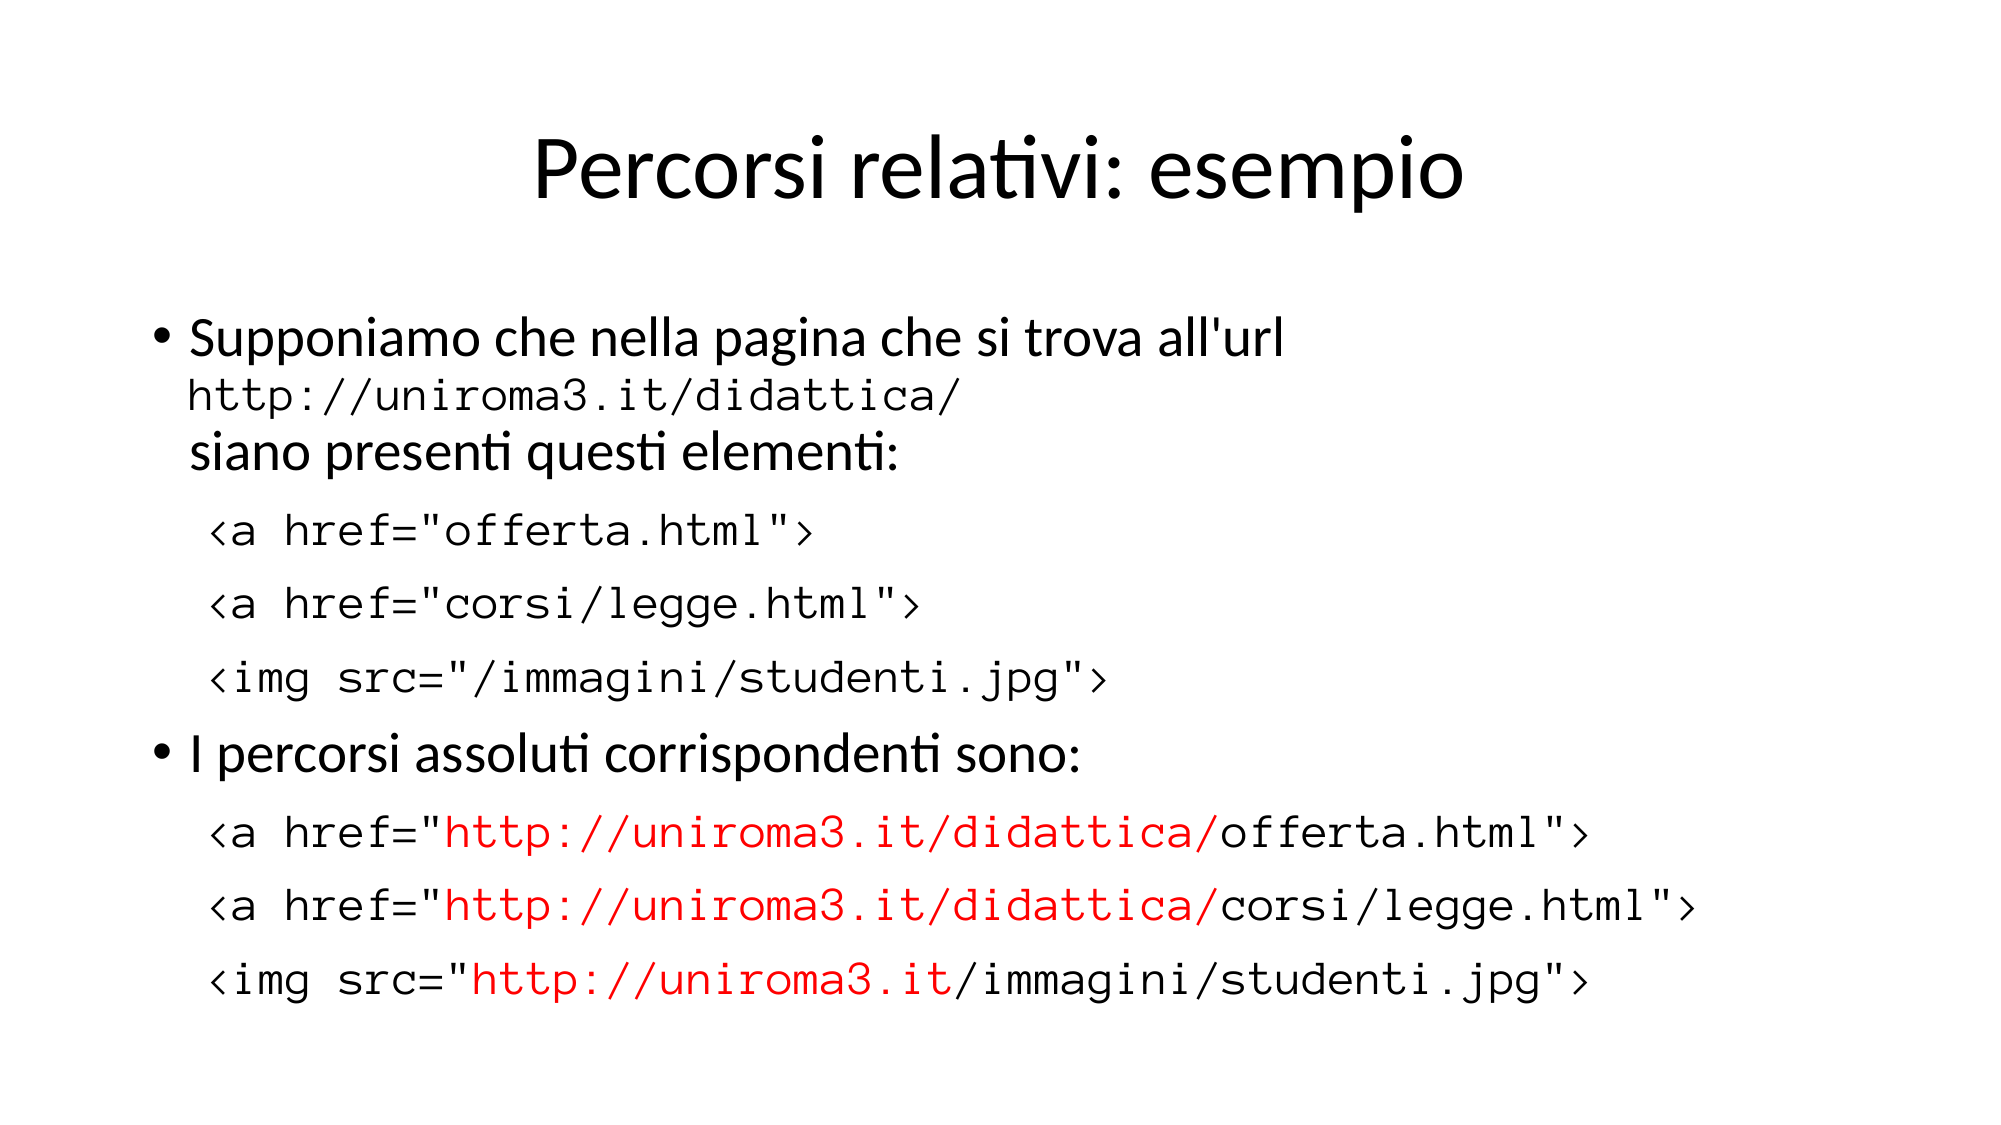

# Percorsi relativi: esempio
Supponiamo che nella pagina che si trova all'url http://uniroma3.it/didattica/
siano presenti questi elementi:
  <a href="offerta.html">
  <a href="corsi/legge.html">
  <img src="/immagini/studenti.jpg">
I percorsi assoluti corrispondenti sono:
  <a href="http://uniroma3.it/didattica/offerta.html">
  <a href="http://uniroma3.it/didattica/corsi/legge.html">
  <img src="http://uniroma3.it/immagini/studenti.jpg">